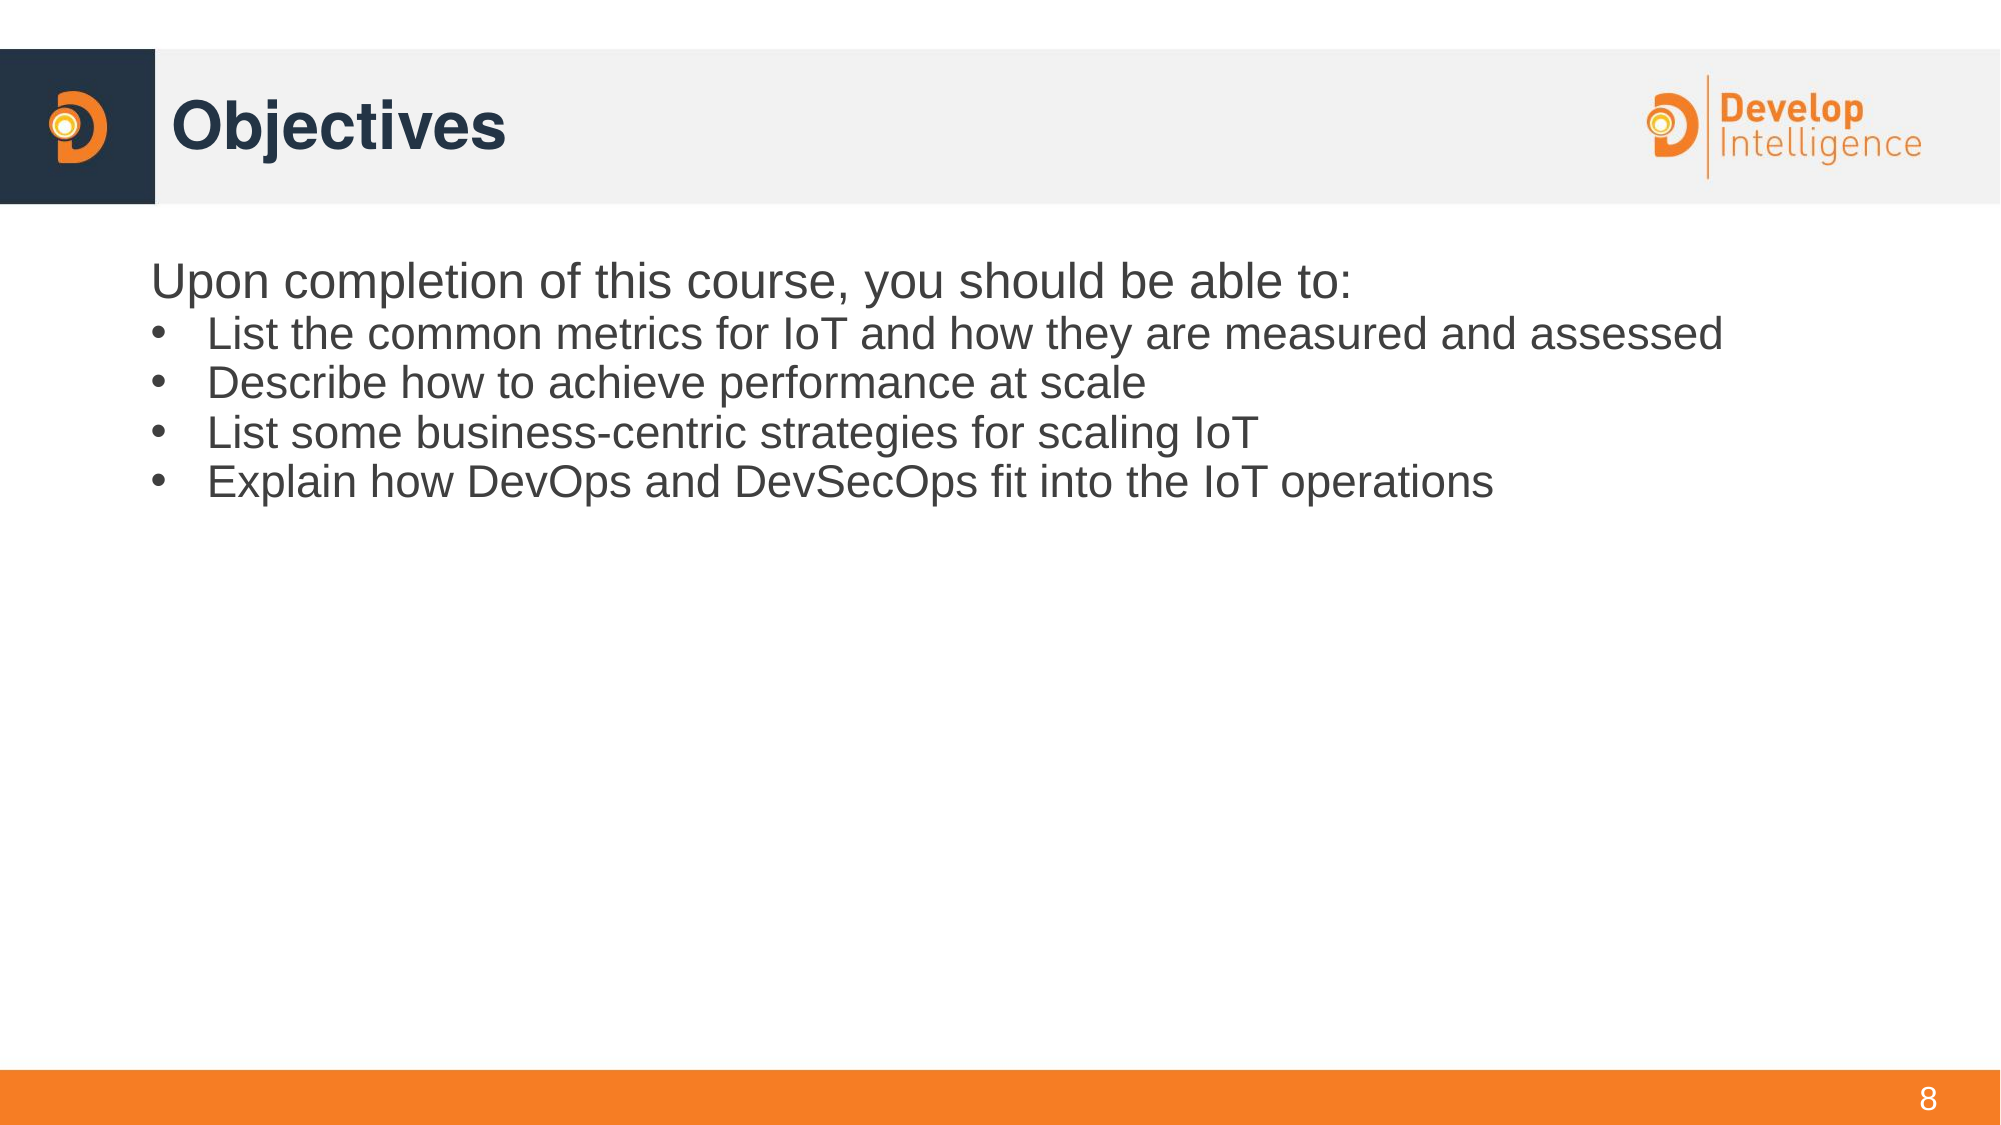

# Objectives
Upon completion of this course, you should be able to:
List the common metrics for IoT and how they are measured and assessed
Describe how to achieve performance at scale
List some business-centric strategies for scaling IoT
Explain how DevOps and DevSecOps fit into the IoT operations
8